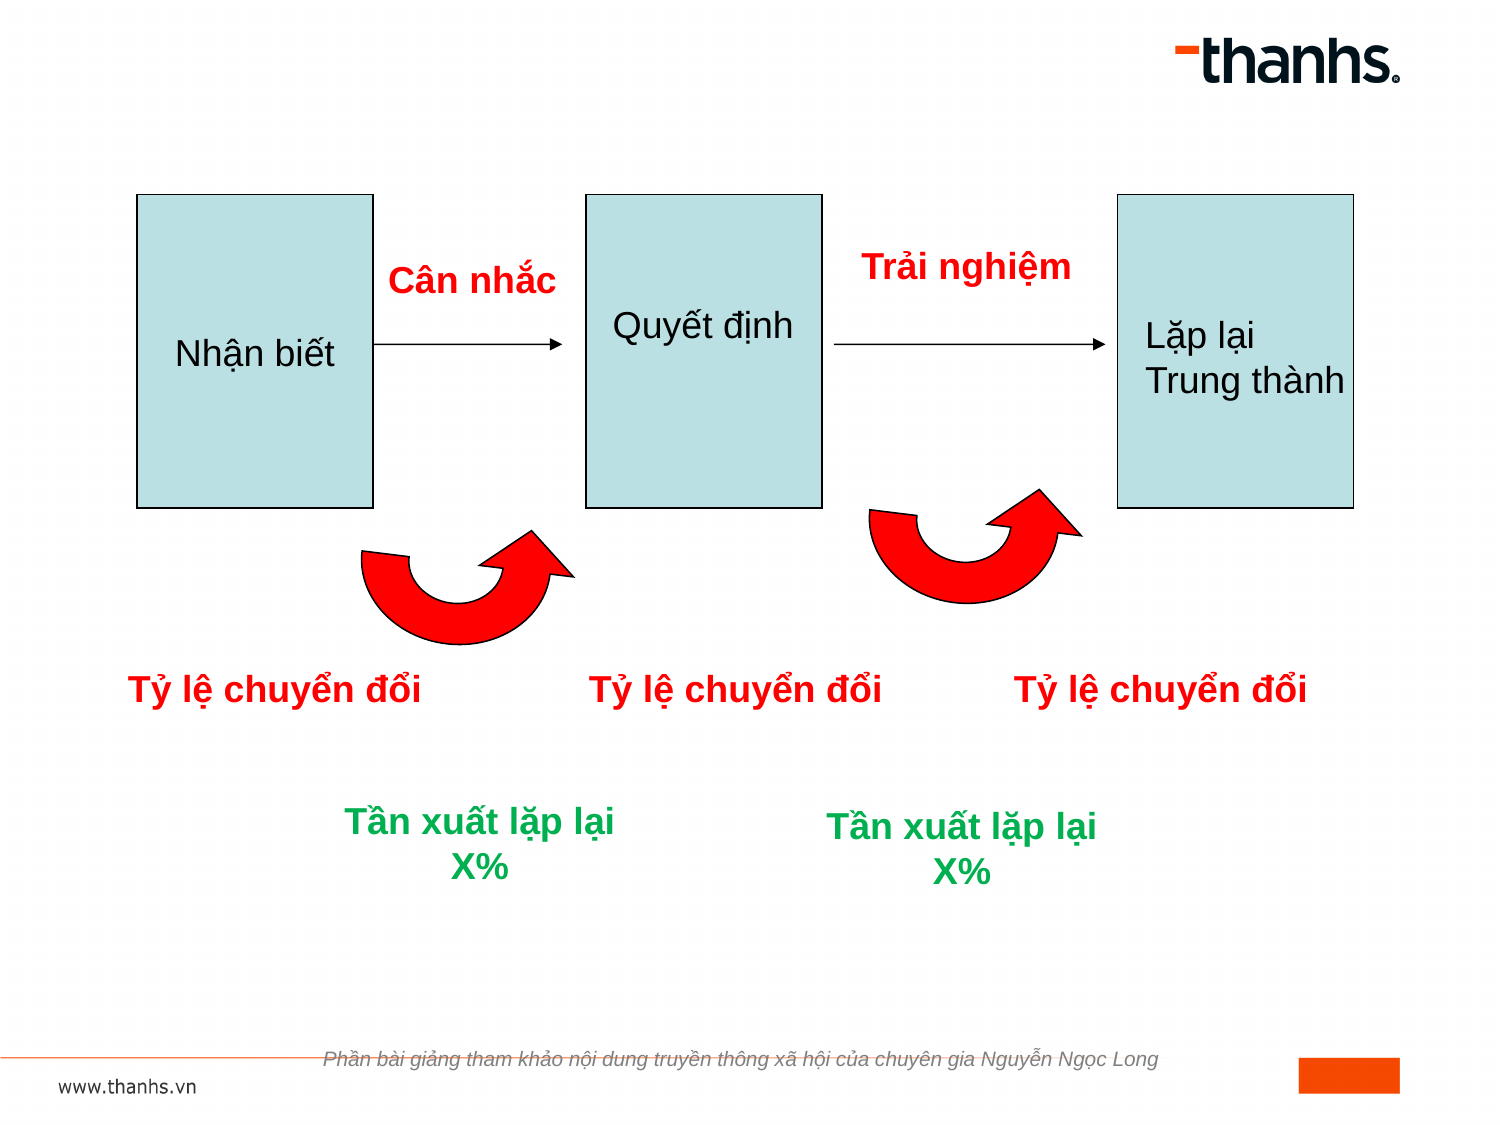

Nhận biết

Trải nghiệm
Cân nhắc
Quyết định
Lặp lại
Trung thành

Tỷ lệ chuyển đổi
Tỷ lệ chuyển đổi
Tỷ lệ chuyển đổi
Tần xuất lặp lại
X%
Tần xuất lặp lại
X%
Phần bài giảng tham khảo nội dung truyền thông xã hội của chuyên gia Nguyễn Ngọc Long